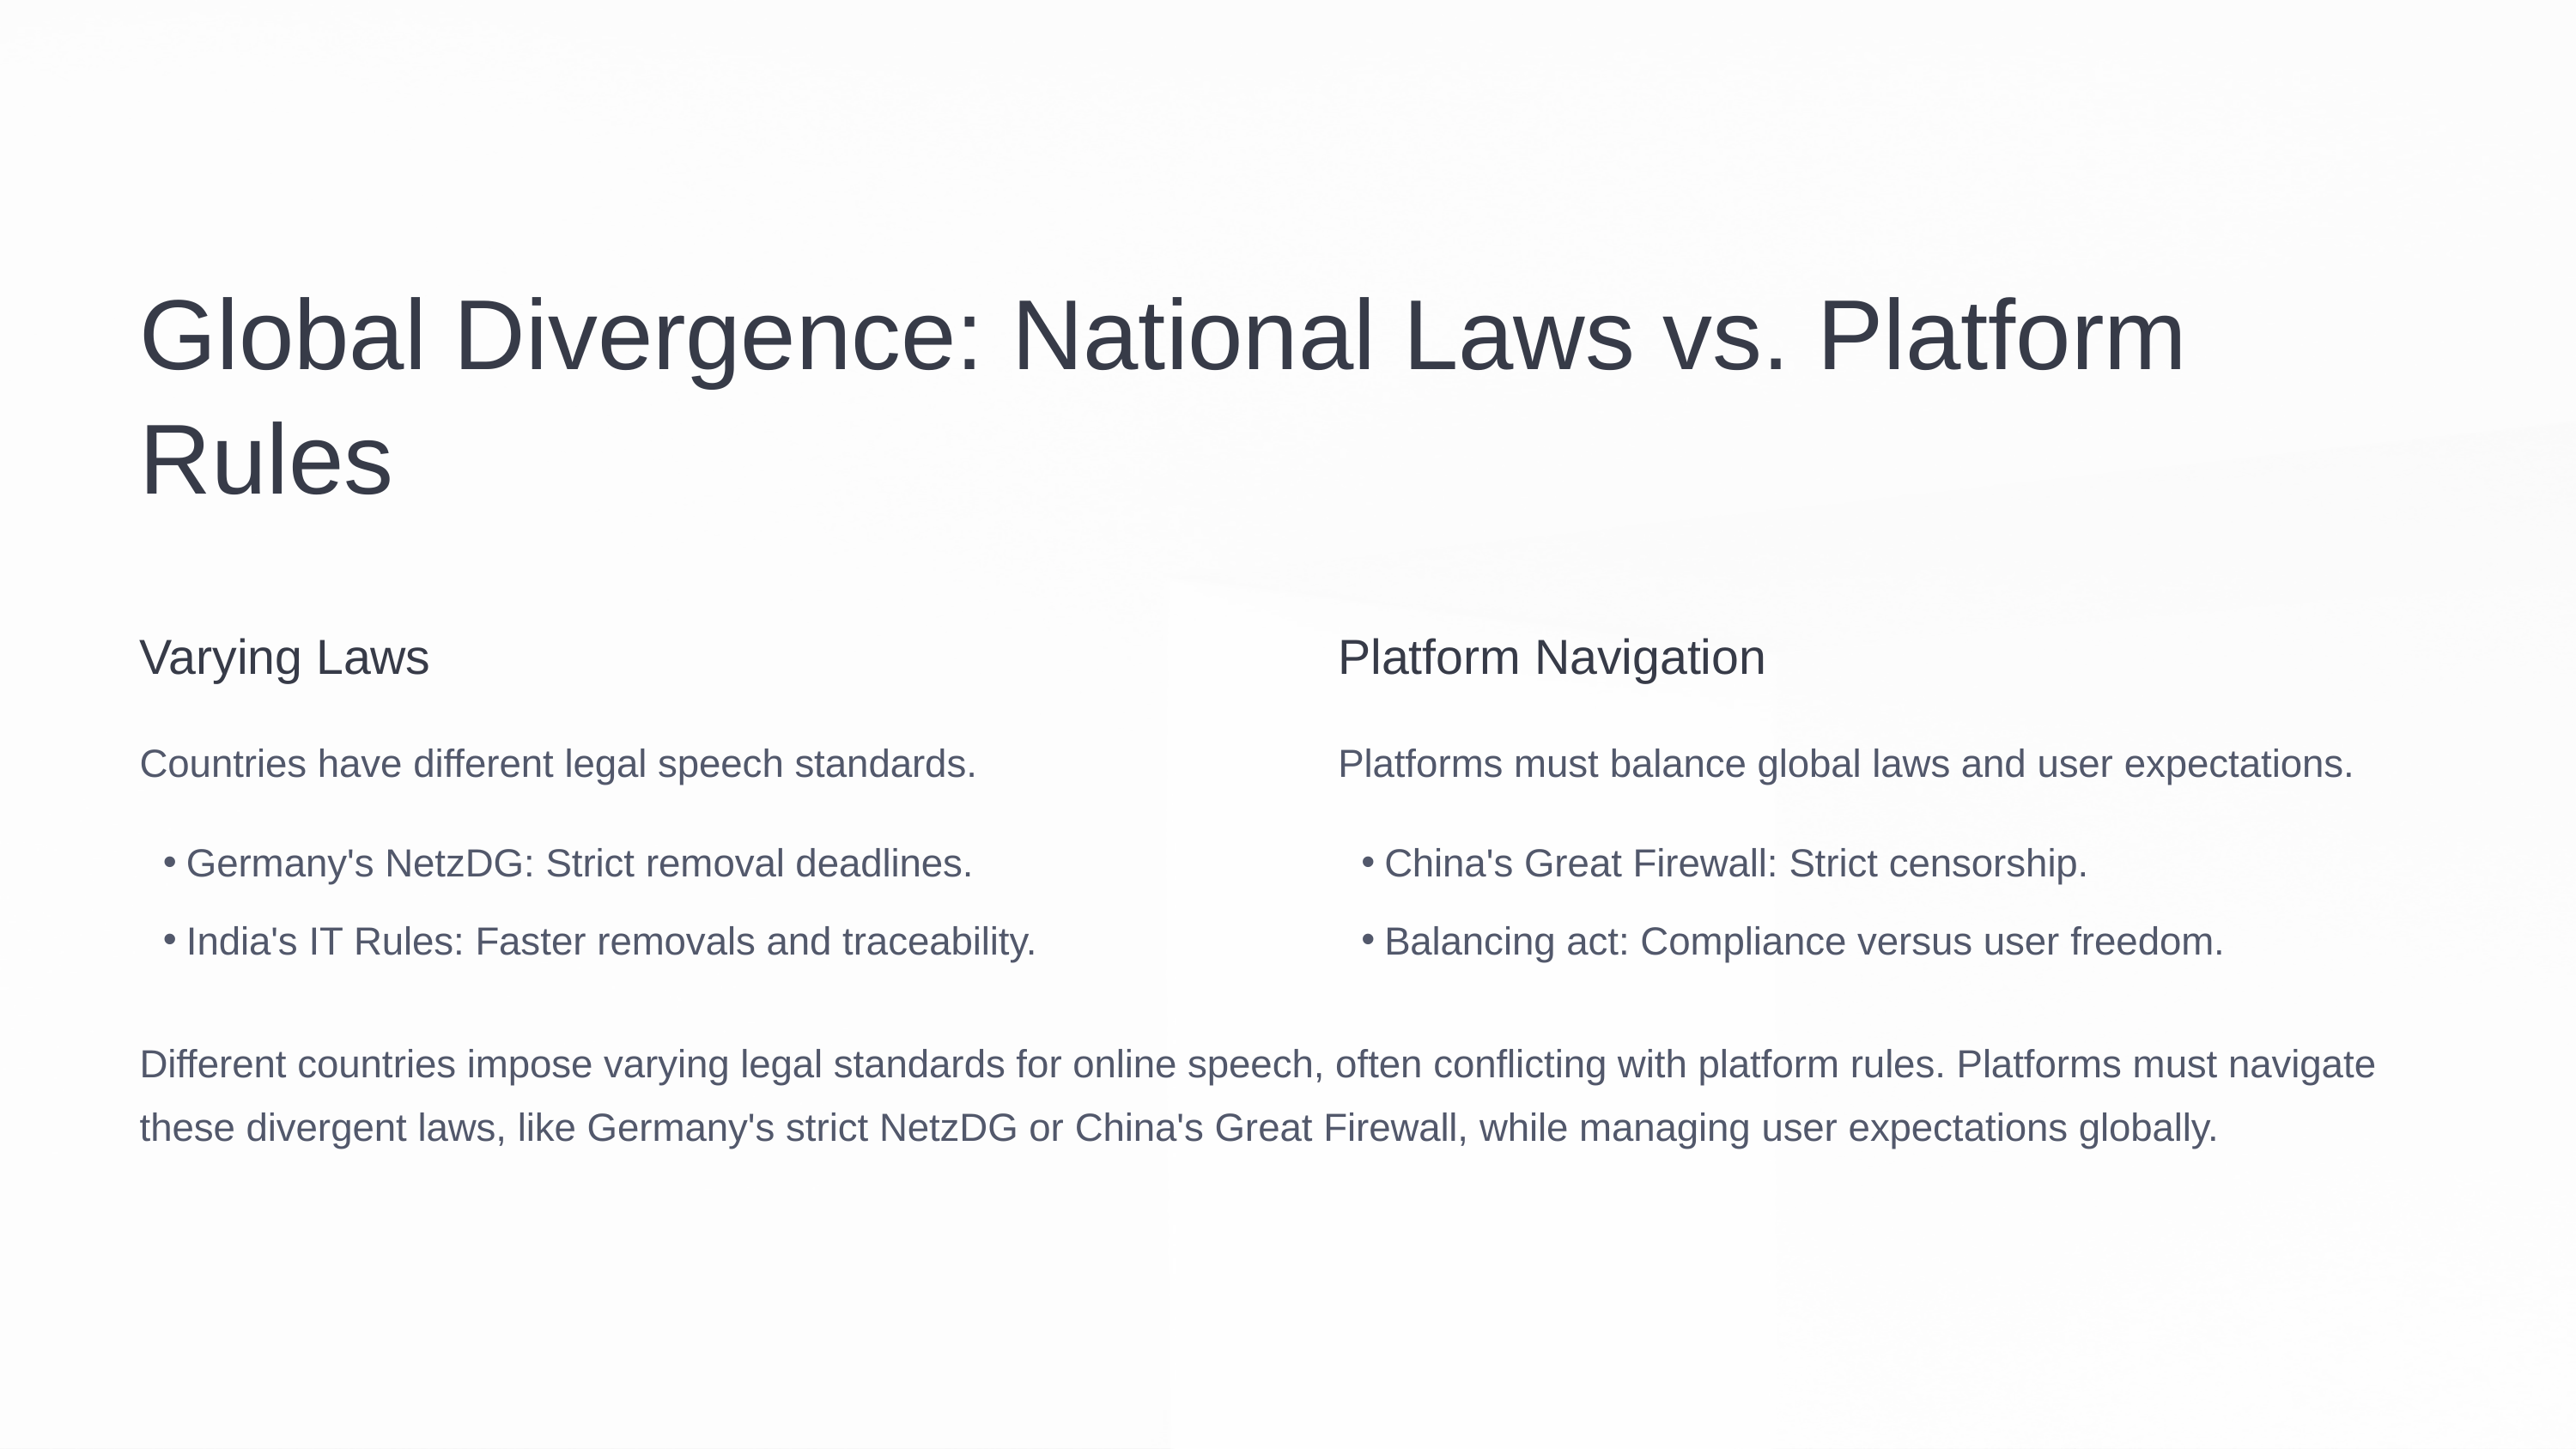

Global Divergence: National Laws vs. Platform Rules
Varying Laws
Platform Navigation
Countries have different legal speech standards.
Platforms must balance global laws and user expectations.
Germany's NetzDG: Strict removal deadlines.
China's Great Firewall: Strict censorship.
India's IT Rules: Faster removals and traceability.
Balancing act: Compliance versus user freedom.
Different countries impose varying legal standards for online speech, often conflicting with platform rules. Platforms must navigate these divergent laws, like Germany's strict NetzDG or China's Great Firewall, while managing user expectations globally.